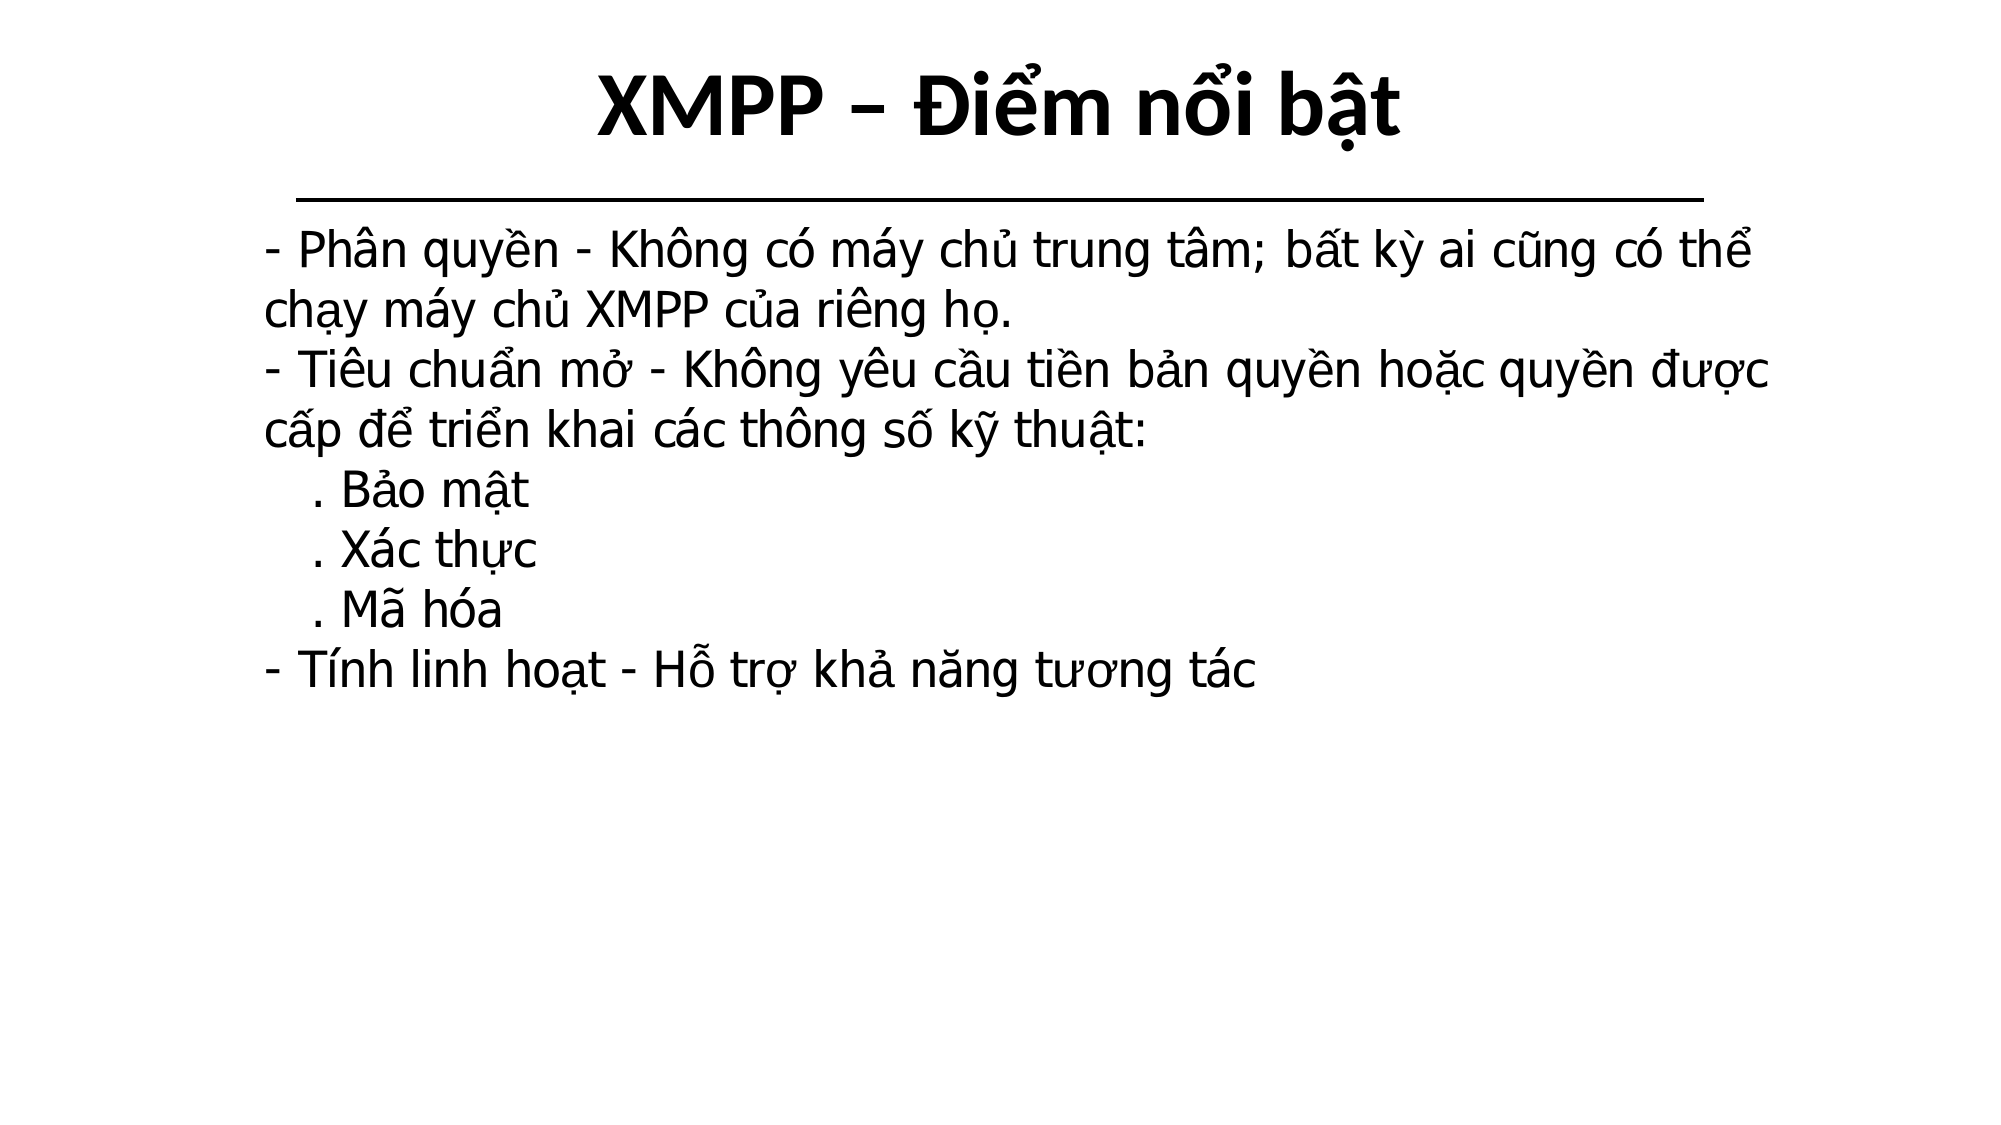

# XMPP – Điểm nổi bật
- Phân quyền - Không có máy chủ trung tâm; bất kỳ ai cũng có thể chạy máy chủ XMPP của riêng họ.
- Tiêu chuẩn mở - Không yêu cầu tiền bản quyền hoặc quyền được cấp để triển khai các thông số kỹ thuật:
   . Bảo mật
   . Xác thực
   . Mã hóa
- Tính linh hoạt - Hỗ trợ khả năng tương tác